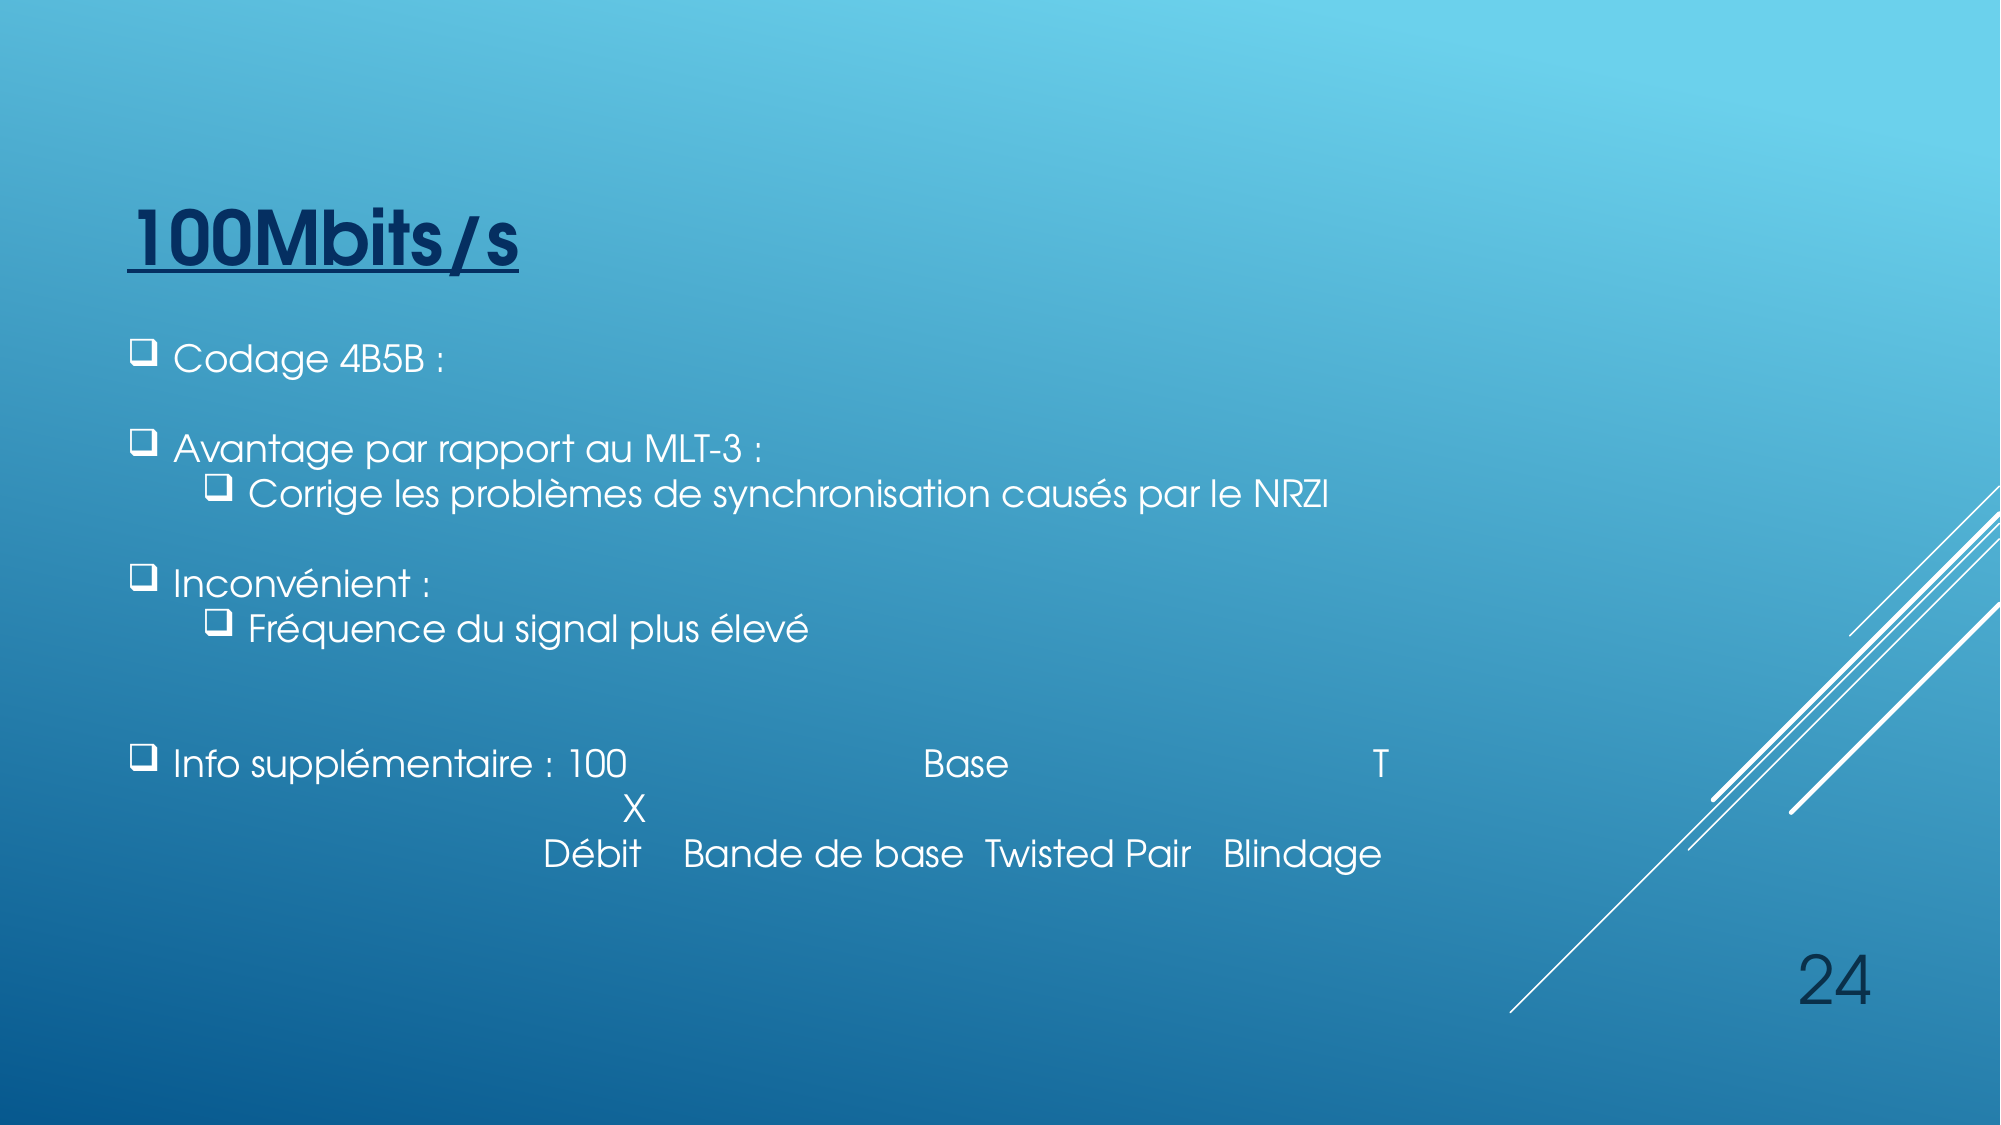

# 100Mbits/s
Codage 4B5B :

Avantage par rapport au MLT-3 :
Corrige les problèmes de synchronisation causés par le NRZI

Inconvénient :
Fréquence du signal plus élevé

Info supplémentaire : 100		Base			T			X
    Débit	   Bande de base  Twisted Pair   Blindage
24